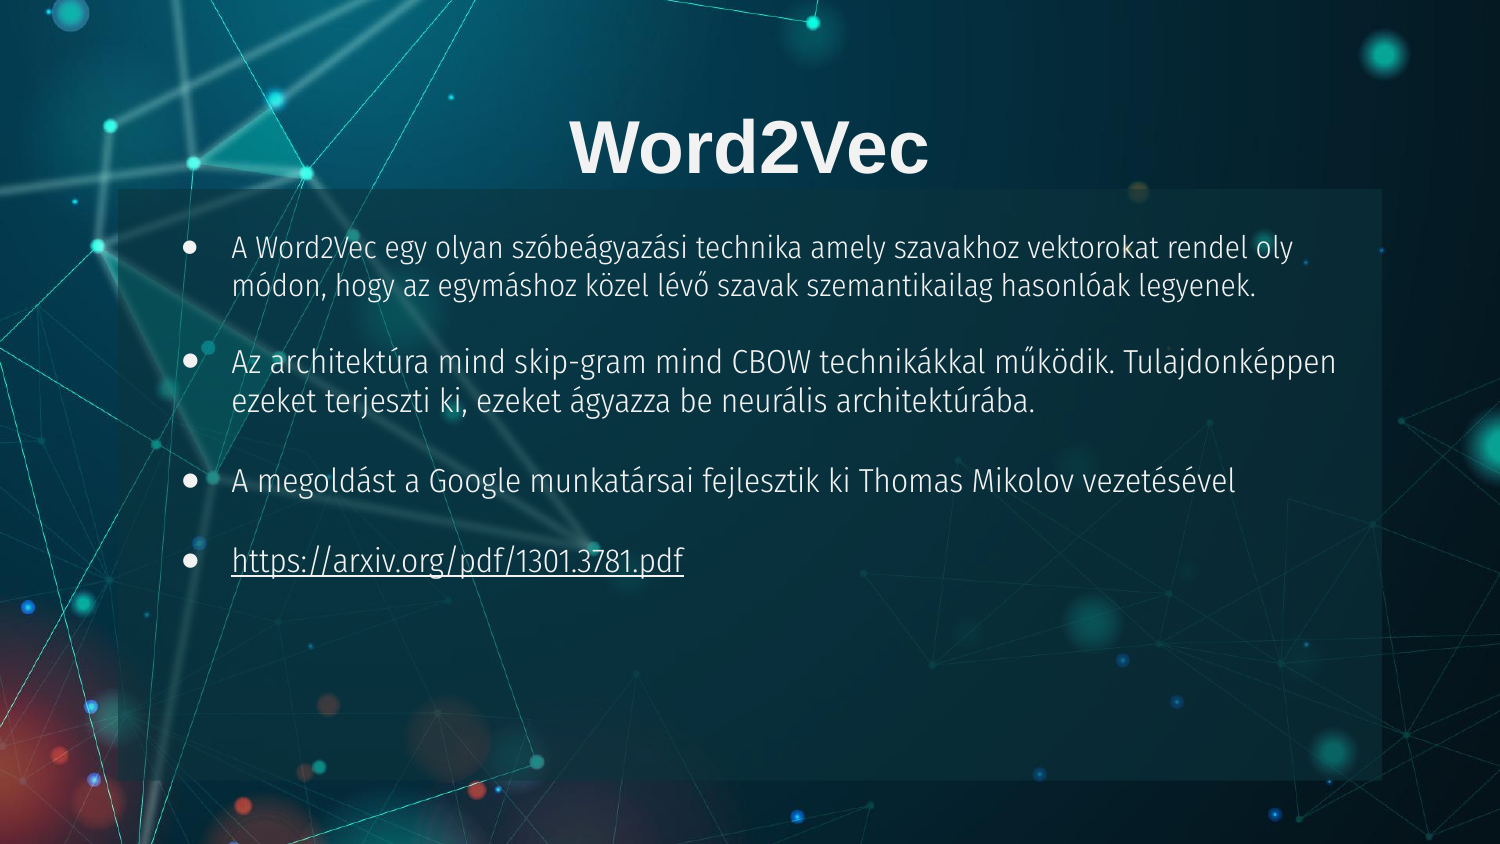

# Word2Vec
A Word2Vec egy olyan szóbeágyazási technika amely szavakhoz vektorokat rendel oly módon, hogy az egymáshoz közel lévő szavak szemantikailag hasonlóak legyenek.

Az architektúra mind skip-gram mind CBOW technikákkal működik. Tulajdonképpen ezeket terjeszti ki, ezeket ágyazza be neurális architektúrába.

A megoldást a Google munkatársai fejlesztik ki Thomas Mikolov vezetésével

https://arxiv.org/pdf/1301.3781.pdf